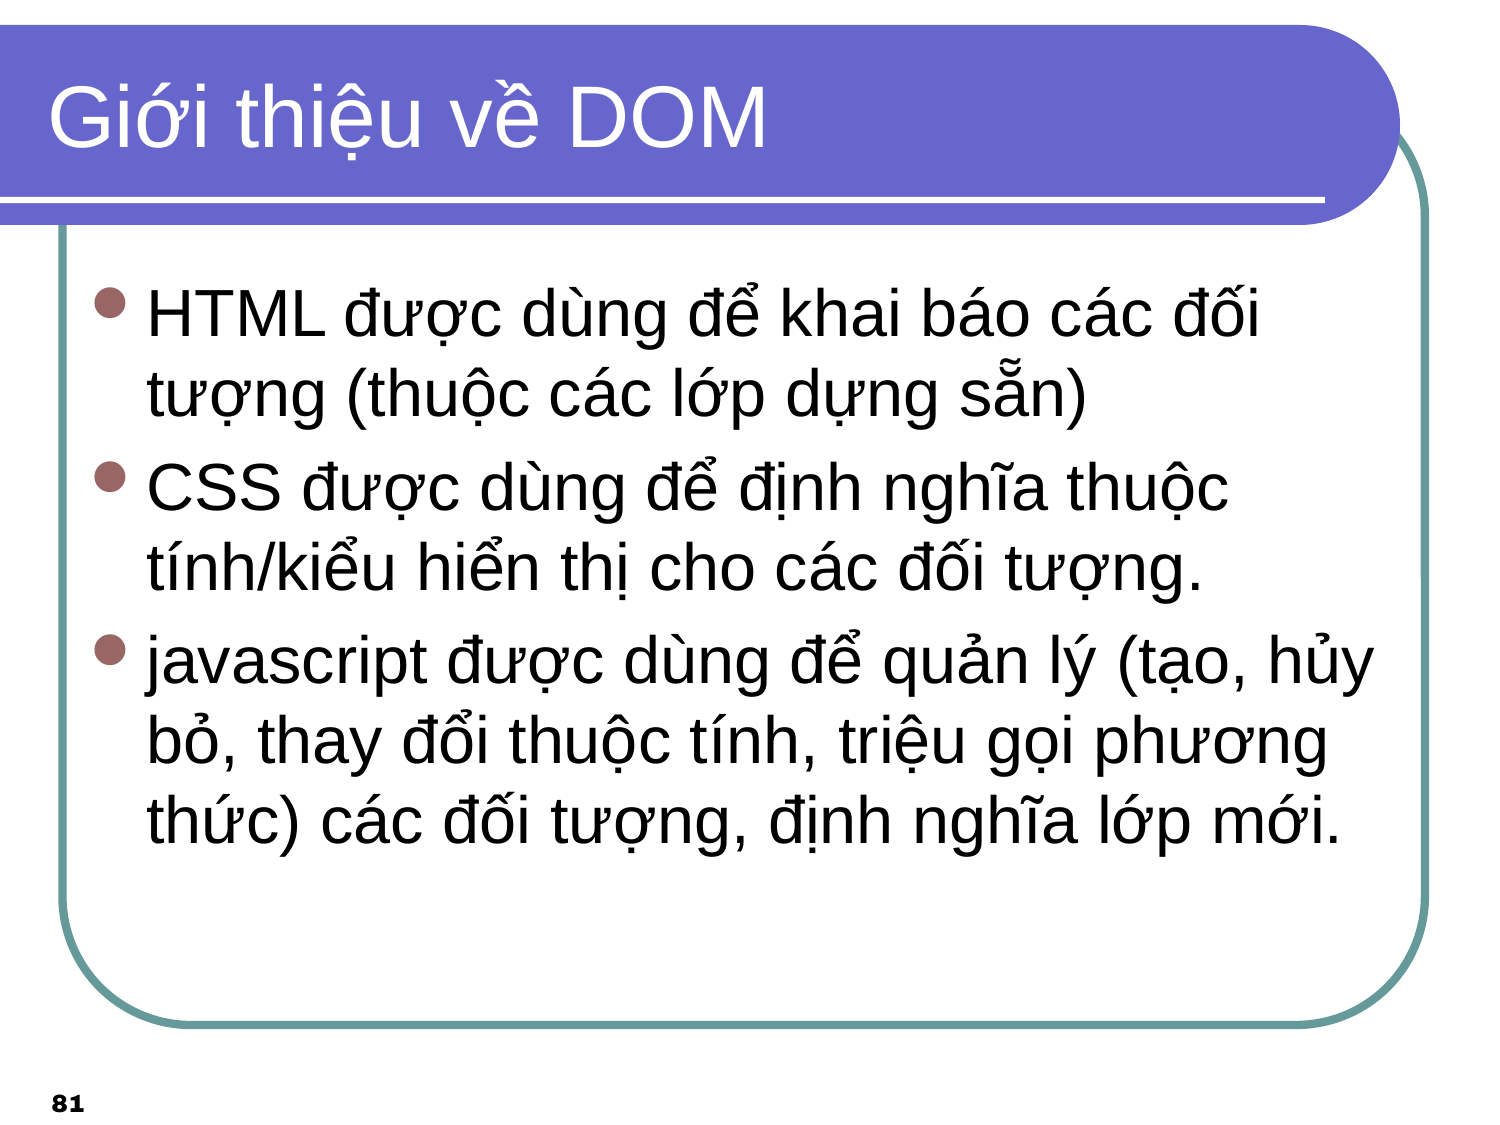

# Giới thiệu về DOM
HTML được dùng để khai báo các đối tượng (thuộc các lớp dựng sẵn)
CSS được dùng để định nghĩa thuộc tính/kiểu hiển thị cho các đối tượng.
javascript được dùng để quản lý (tạo, hủy bỏ, thay đổi thuộc tính, triệu gọi phương thức) các đối tượng, định nghĩa lớp mới.
81